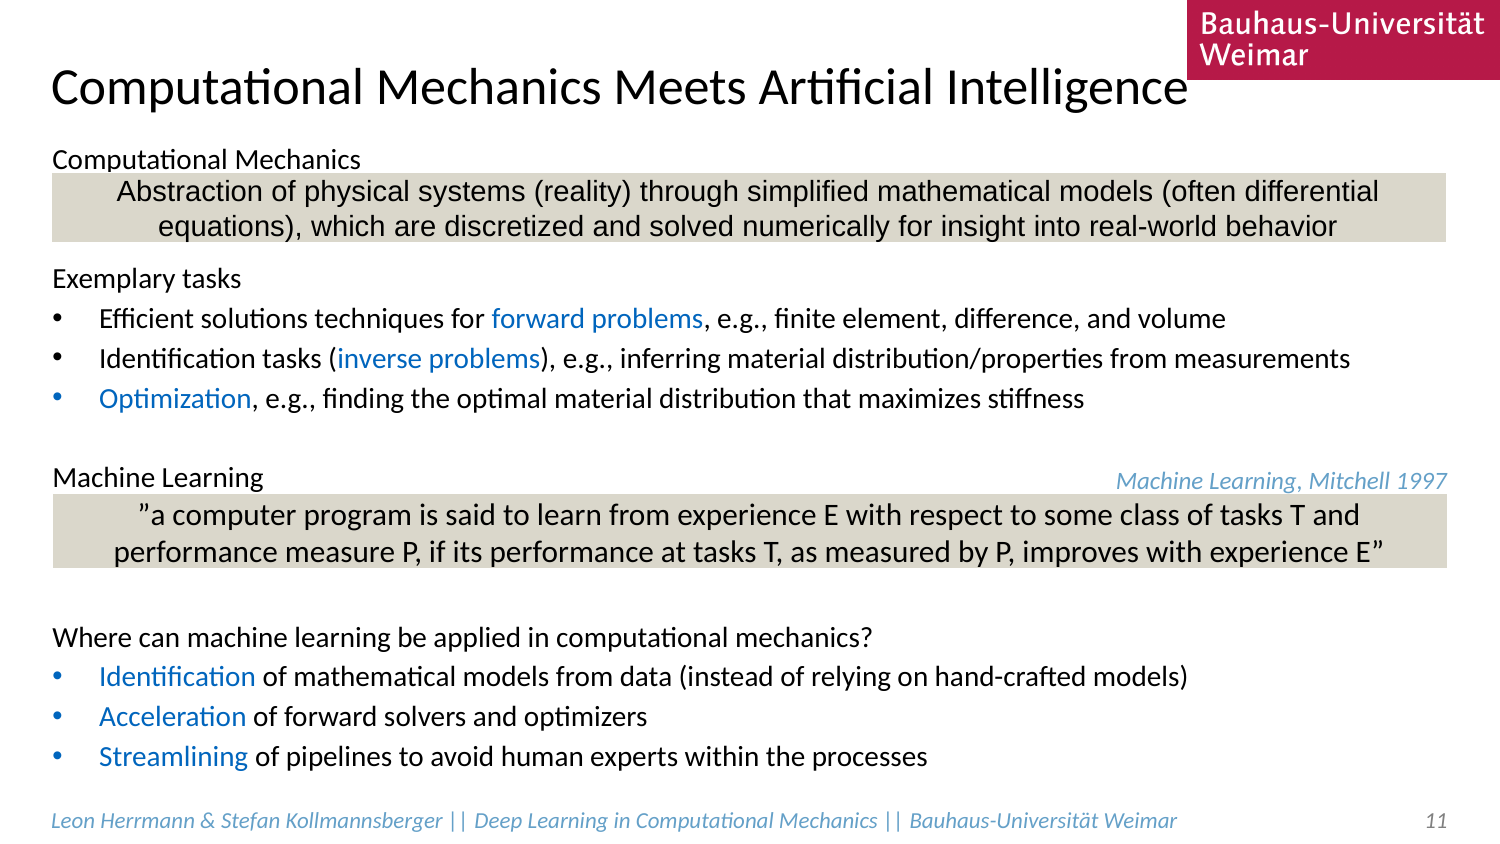

# Computational Mechanics Meets Artificial Intelligence
Computational Mechanics

Exemplary tasks
Efficient solutions techniques for forward problems, e.g., finite element, difference, and volume
Identification tasks (inverse problems), e.g., inferring material distribution/properties from measurements
Optimization, e.g., finding the optimal material distribution that maximizes stiffness

Machine Learning

Where can machine learning be applied in computational mechanics?
Identification of mathematical models from data (instead of relying on hand-crafted models)
Acceleration of forward solvers and optimizers
Streamlining of pipelines to avoid human experts within the processes

Abstraction of physical systems (reality) through simplified mathematical models (often differential equations), which are discretized and solved numerically for insight into real-world behavior
Machine Learning, Mitchell 1997
”a computer program is said to learn from experience E with respect to some class of tasks T and performance measure P, if its performance at tasks T, as measured by P, improves with experience E”
Leon Herrmann & Stefan Kollmannsberger || Deep Learning in Computational Mechanics || Bauhaus-Universität Weimar
11